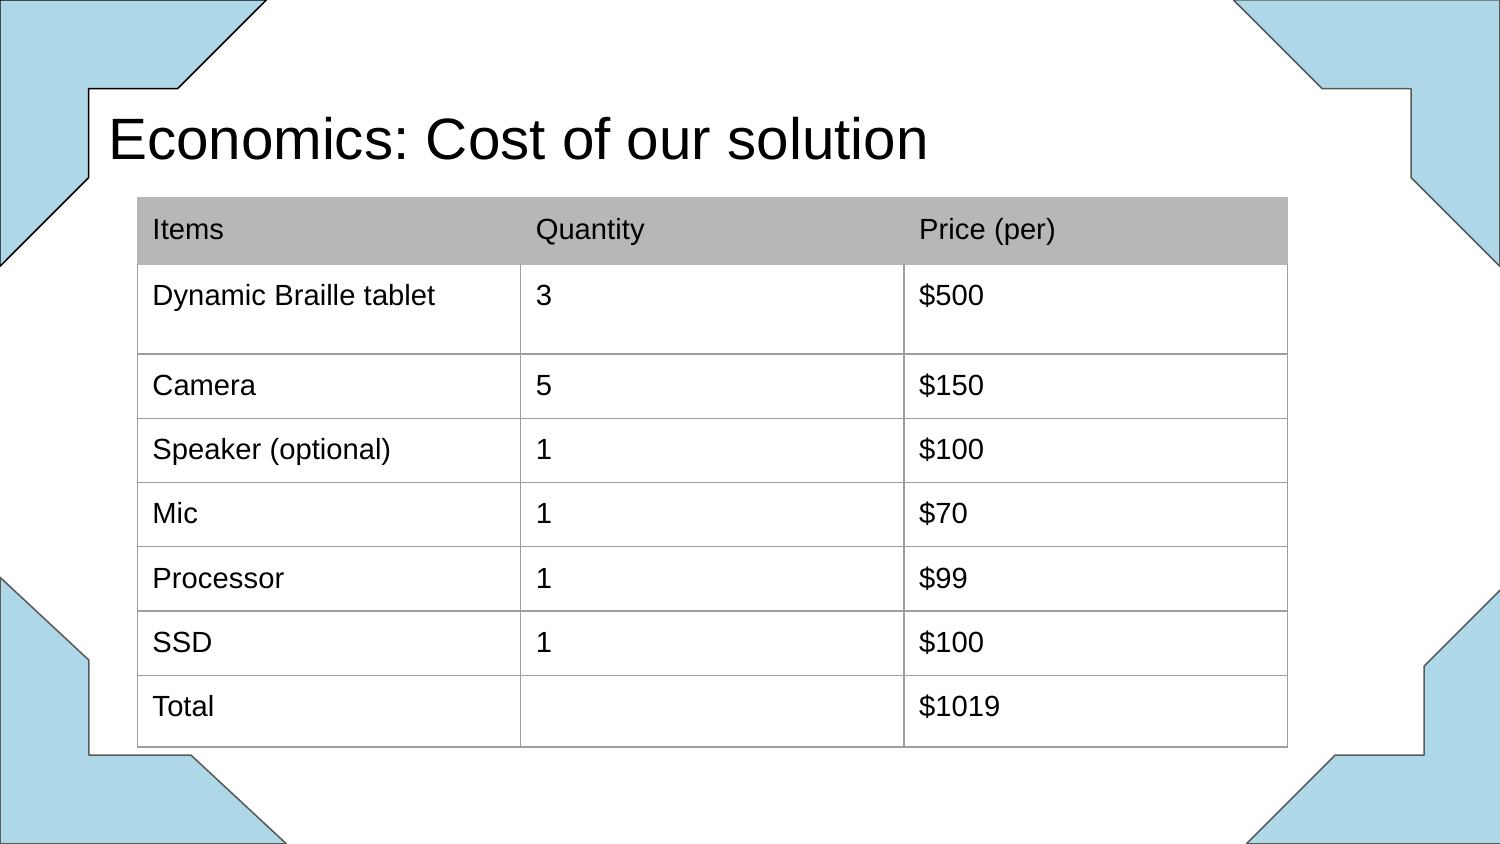

# Economics: Cost of our solution

| Items | Quantity | Price (per) |
| --- | --- | --- |
| Dynamic Braille tablet | 3 | $500 |
| Camera | 5 | $150 |
| Speaker (optional) | 1 | $100 |
| Mic | 1 | $70 |
| Processor | 1 | $99 |
| SSD | 1 | $100 |
| Total |  | $1019 |